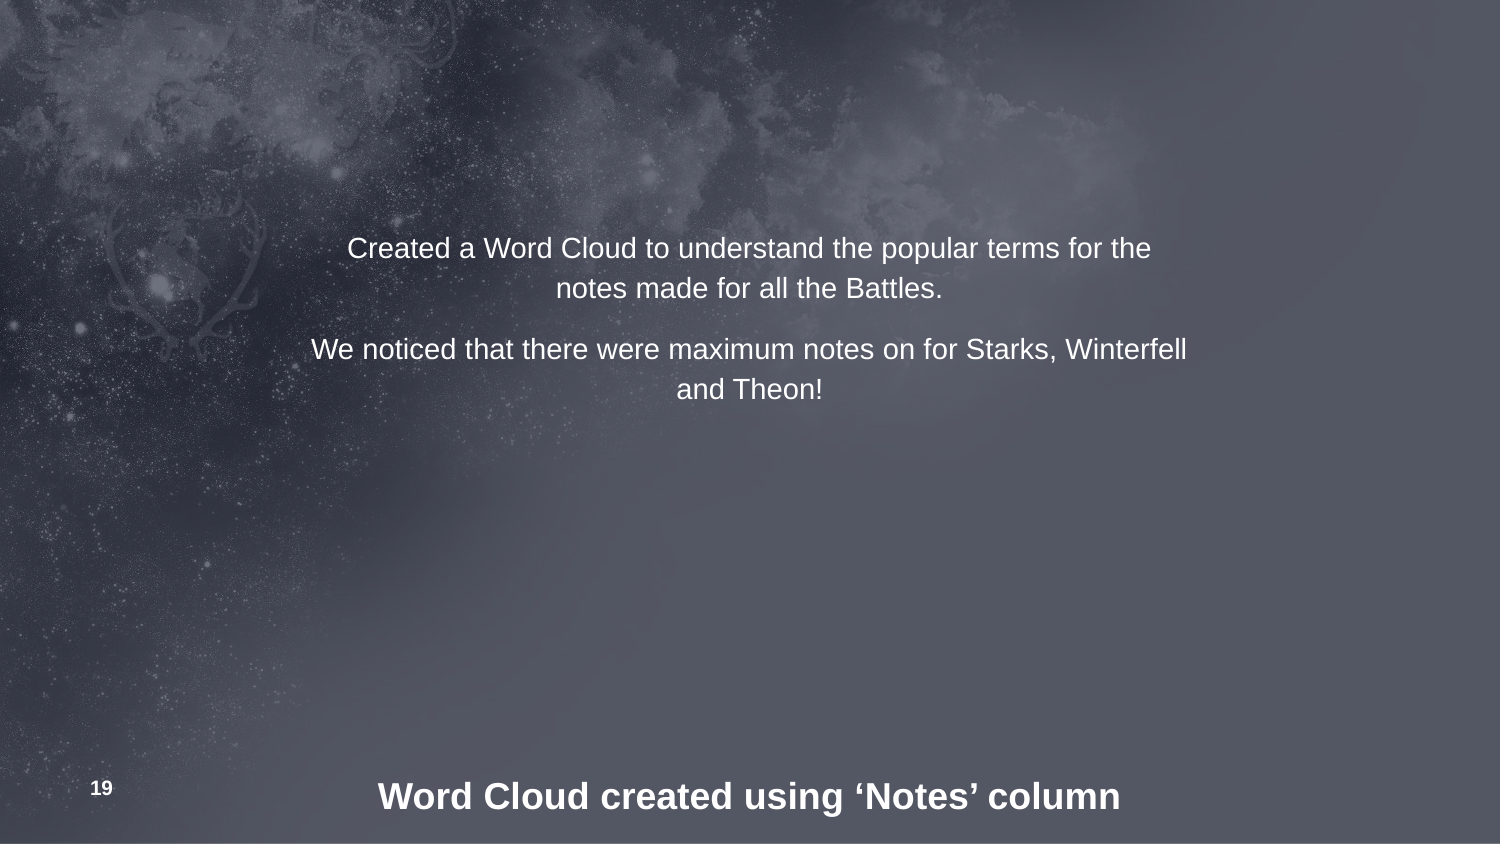

Created a Word Cloud to understand the popular terms for the notes made for all the Battles.
We noticed that there were maximum notes on for Starks, Winterfell and Theon!

Word Cloud created using ‘Notes’ column
19